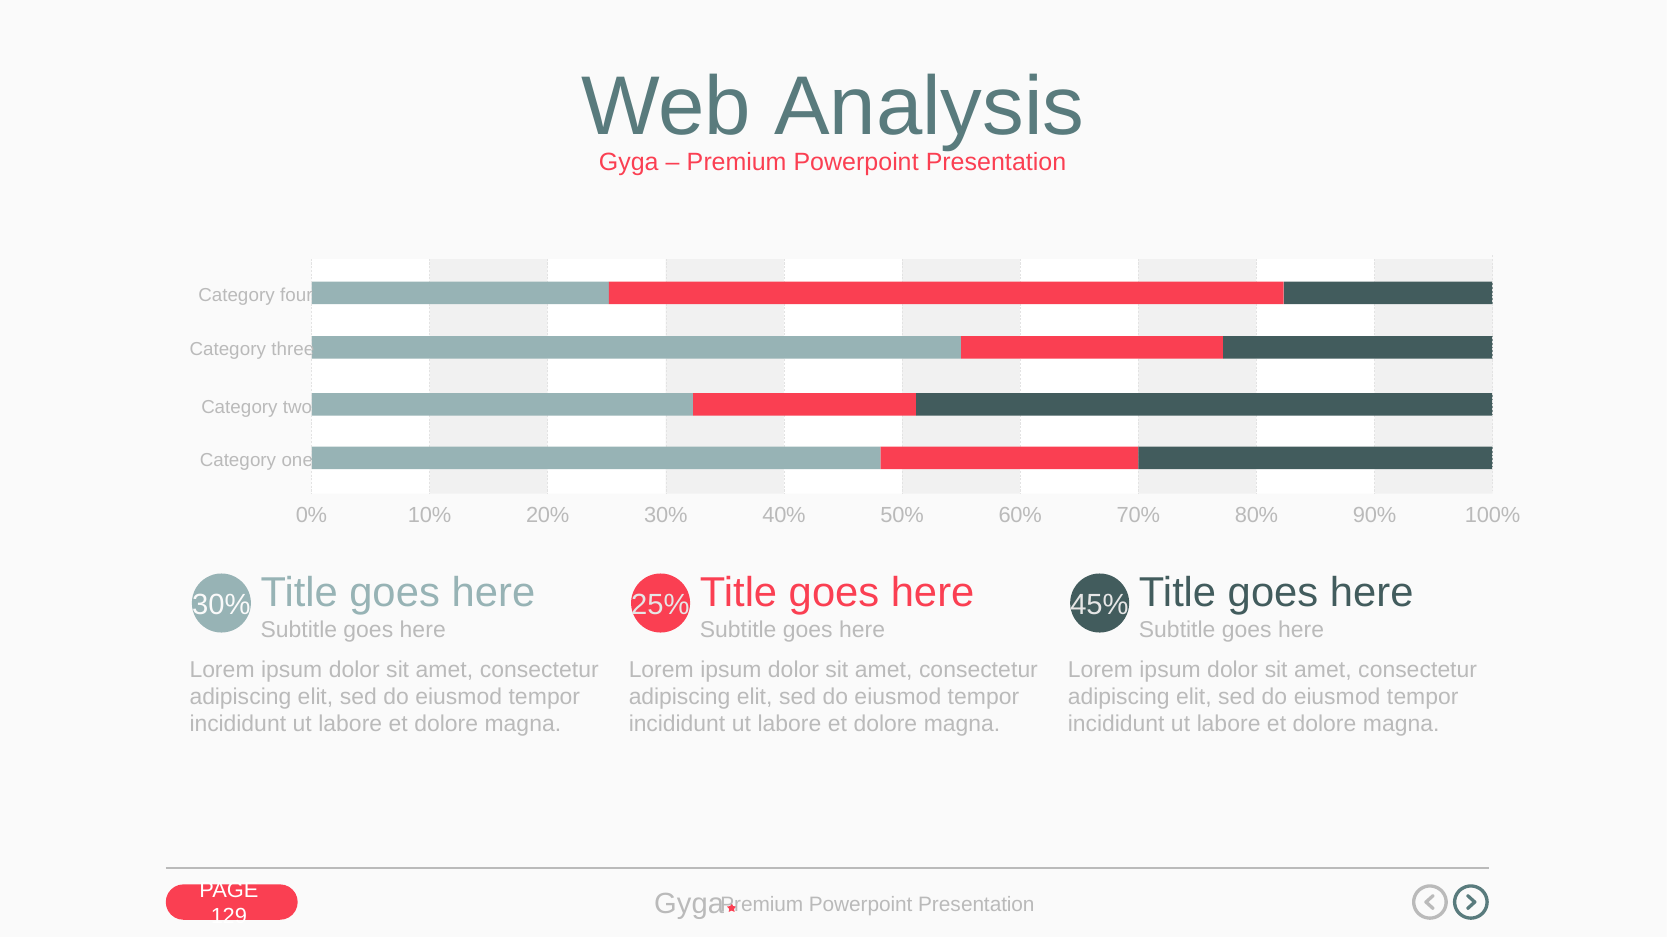

Web Analysis

Gyga – Premium Powerpoint Presentation

Category four

Category three
Category two
Category one
100%
60%
40%
20%
10%
0%
30%
50%
70%
80%
90%
Title goes here
Subtitle goes here
Title goes here
Subtitle goes here
Title goes here
Subtitle goes here
30%
25%
45%
Lorem ipsum dolor sit amet, consectetur adipiscing elit, sed do eiusmod tempor incididunt ut labore et dolore magna.
Lorem ipsum dolor sit amet, consectetur adipiscing elit, sed do eiusmod tempor incididunt ut labore et dolore magna.
Lorem ipsum dolor sit amet, consectetur adipiscing elit, sed do eiusmod tempor incididunt ut labore et dolore magna.